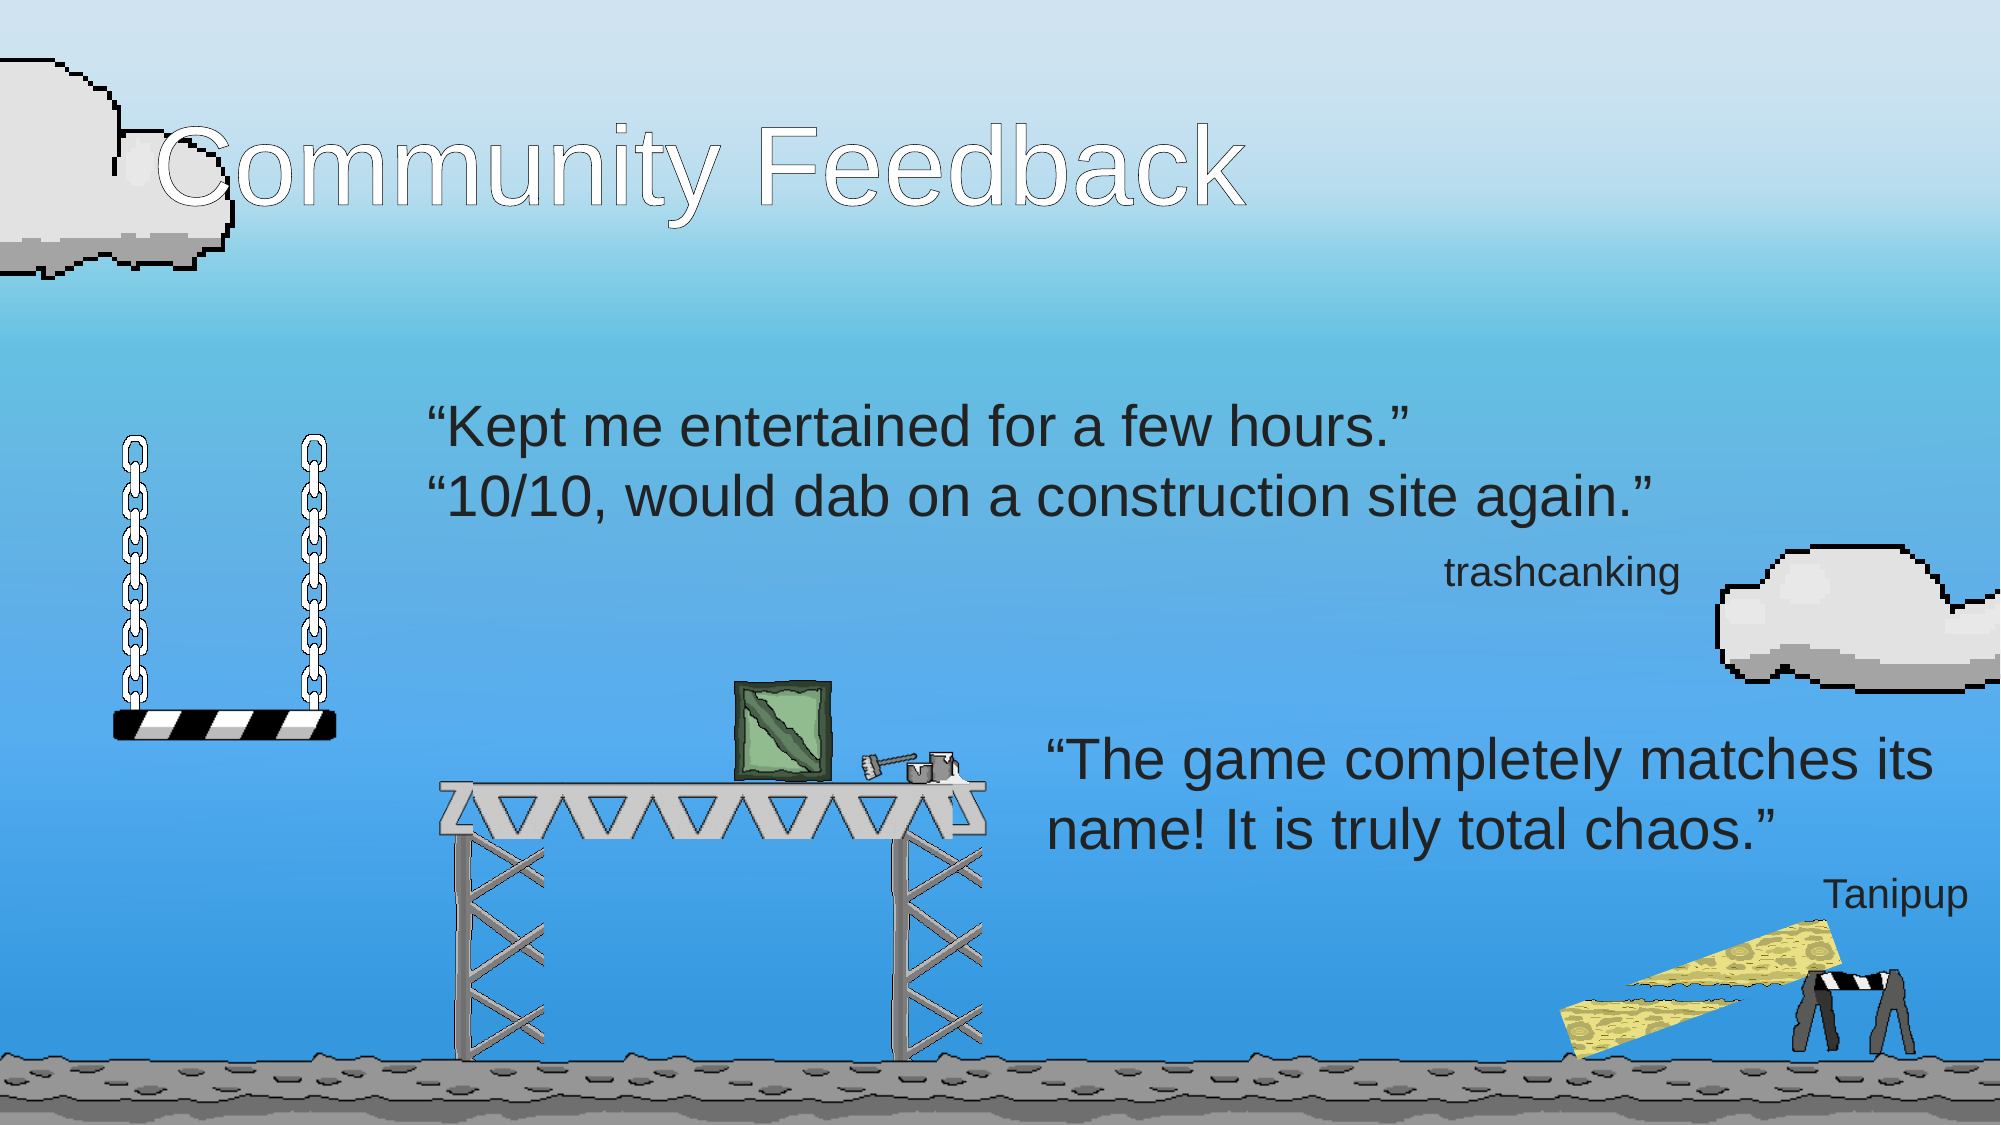

# Community Feedback
“Kept me entertained for a few hours.”
“10/10, would dab on a construction site again.”
trashcanking
“The game completely matches its name! It is truly total chaos.”
Tanipup